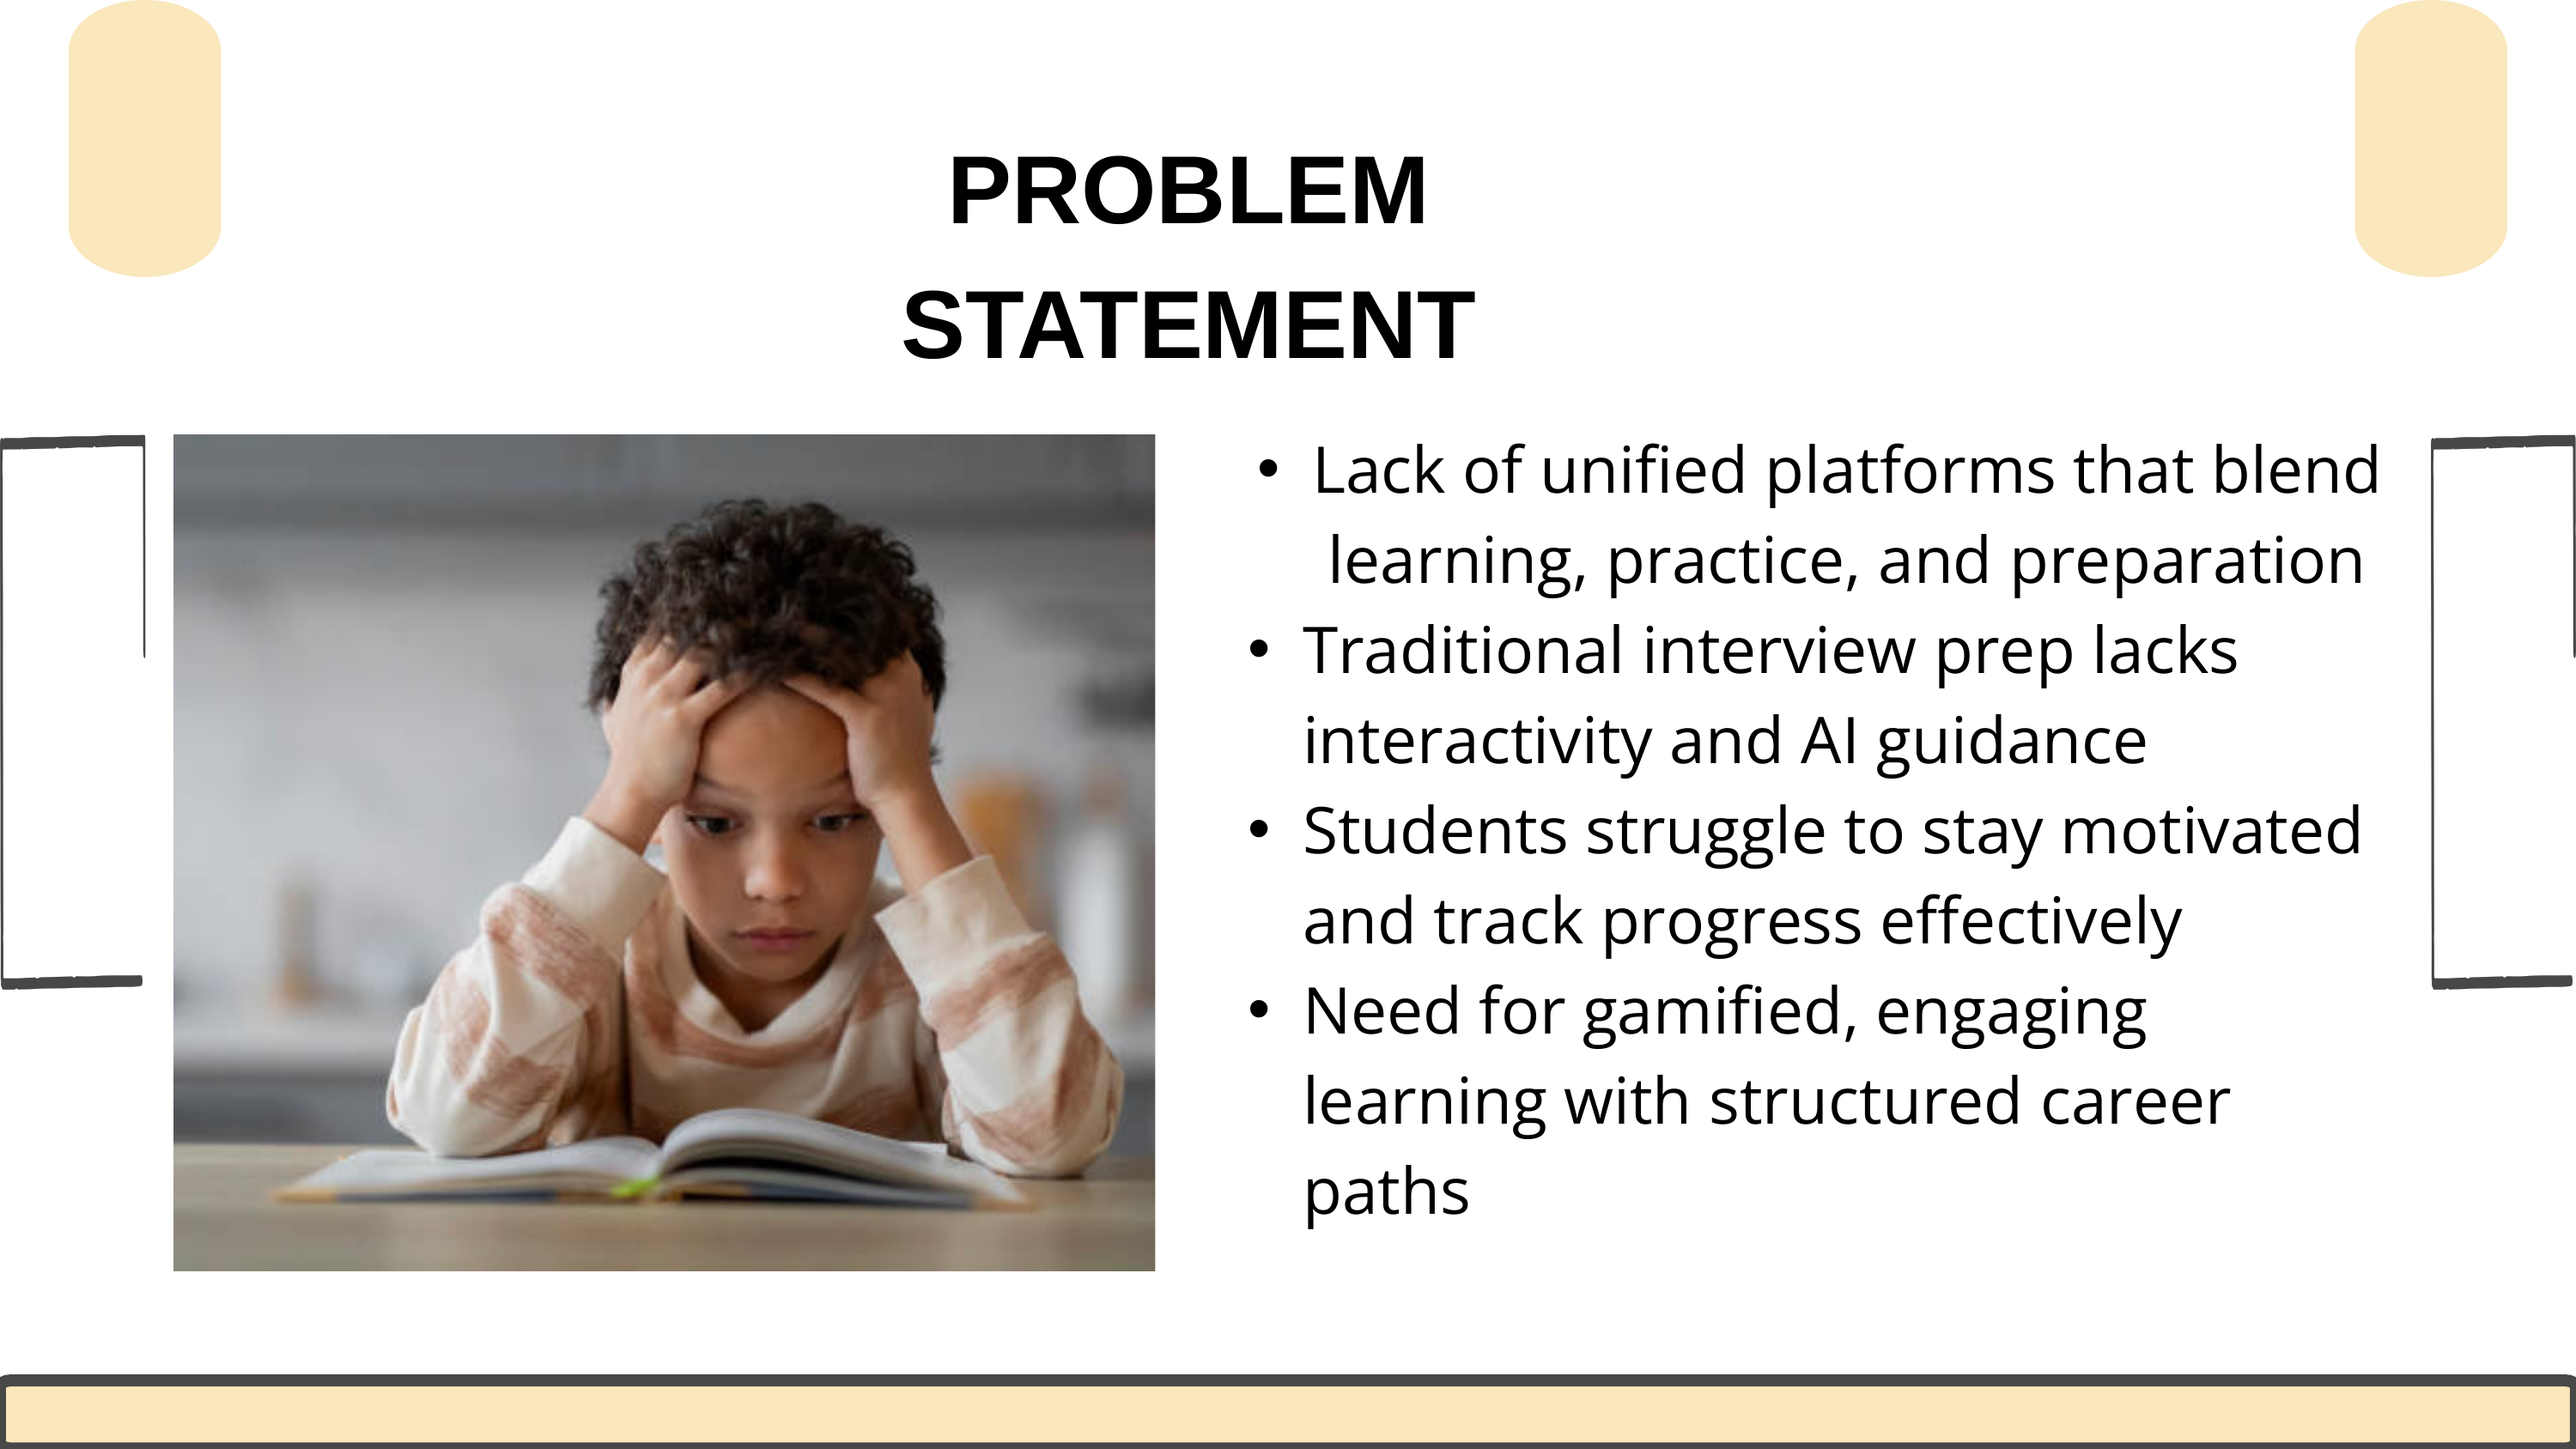

PROBLEM STATEMENT
Lack of unified platforms that blend learning, practice, and preparation
Traditional interview prep lacks interactivity and AI guidance
Students struggle to stay motivated and track progress effectively
Need for gamified, engaging learning with structured career paths